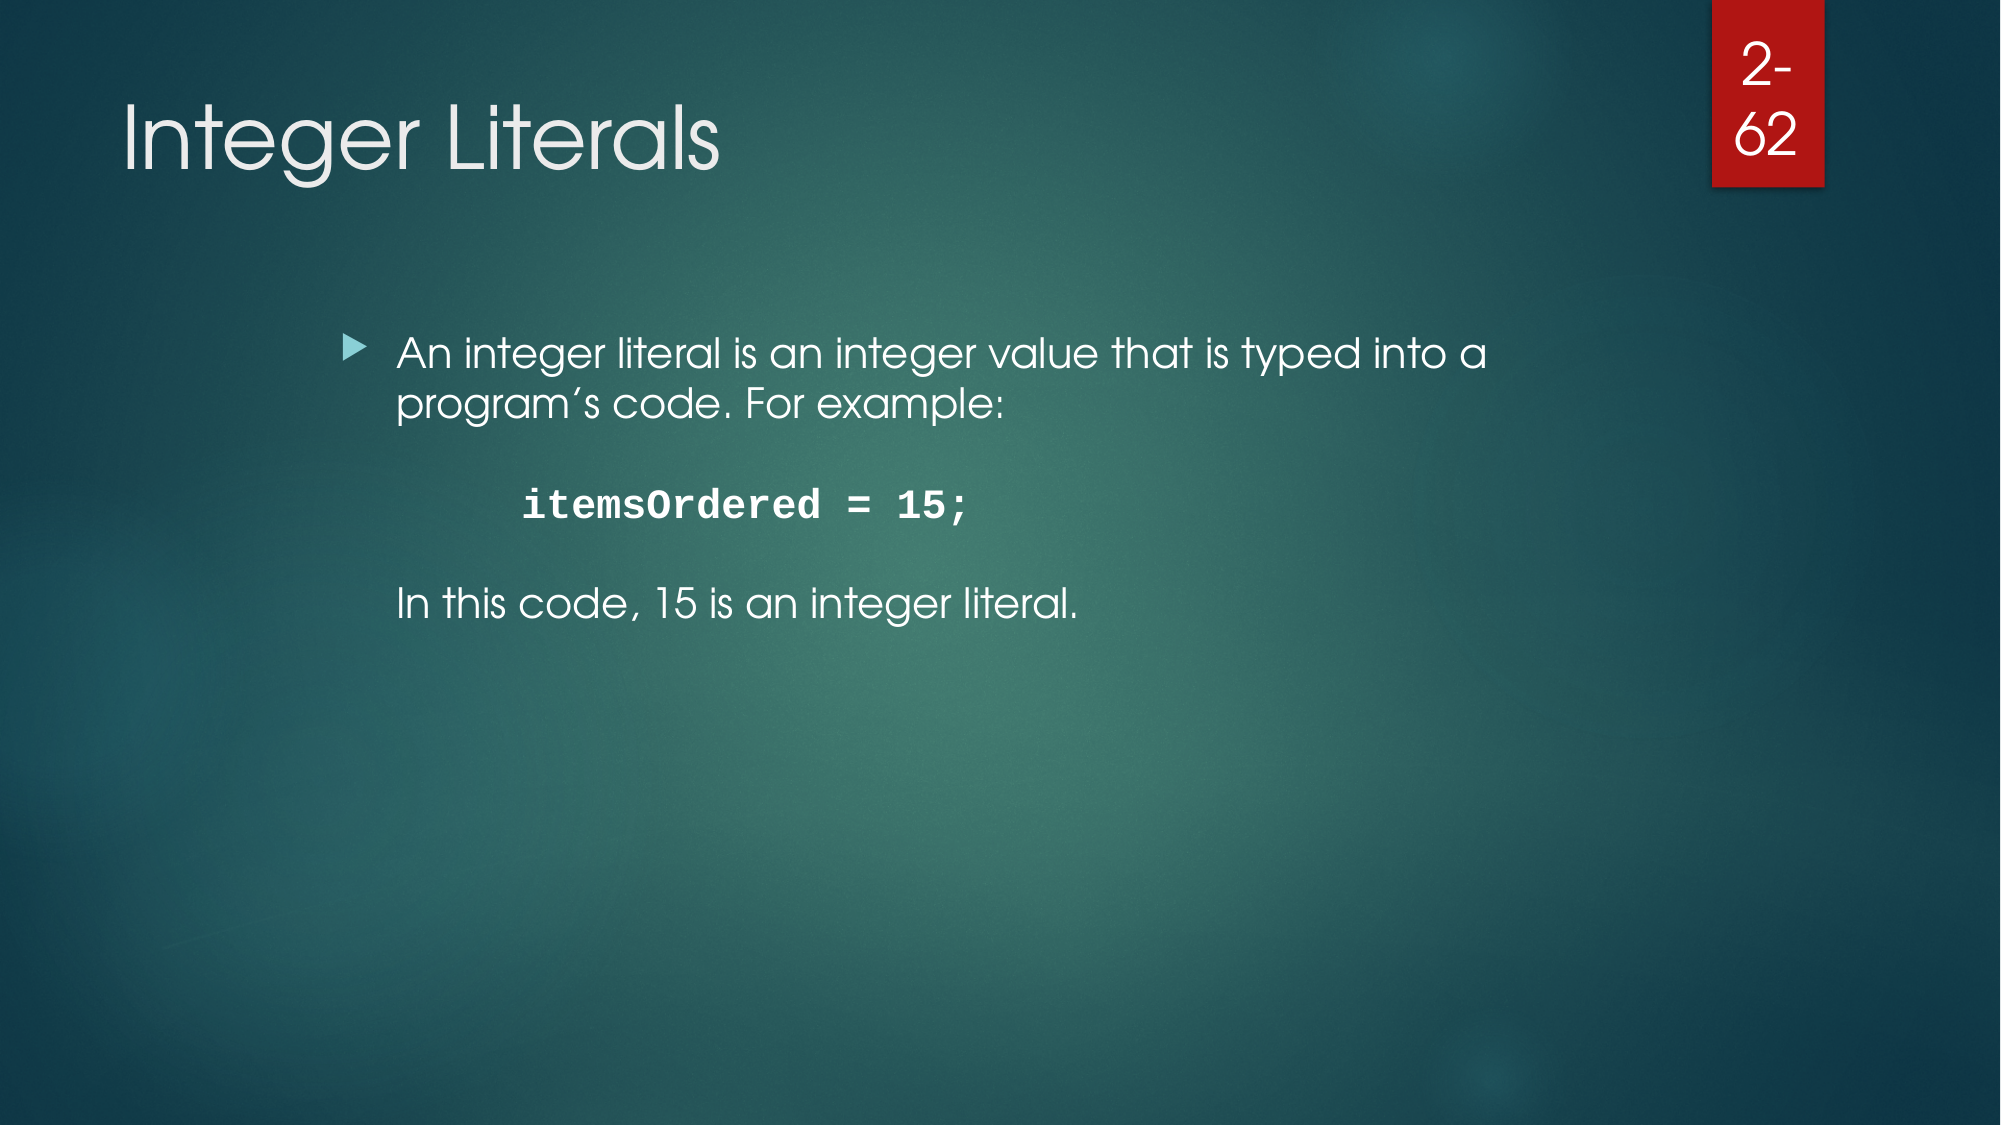

2-62
# Integer Literals
An integer literal is an integer value that is typed into a program’s code. For example:
     itemsOrdered = 15;
In this code, 15 is an integer literal.